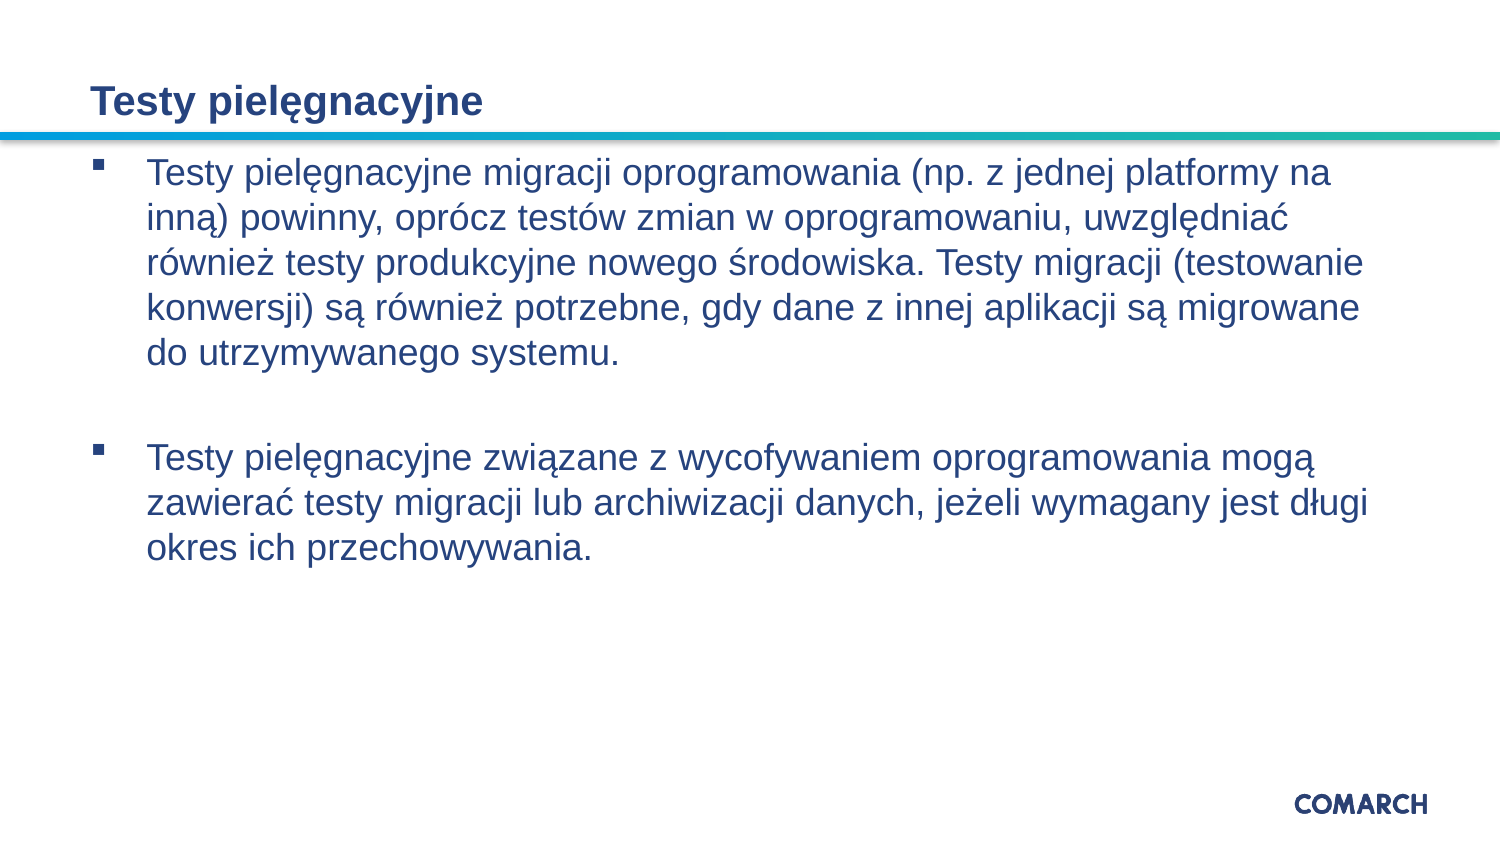

# Testy pielęgnacyjne
Testy pielęgnacyjne migracji oprogramowania (np. z jednej platformy na inną) powinny, oprócz testów zmian w oprogramowaniu, uwzględniać również testy produkcyjne nowego środowiska. Testy migracji (testowanie konwersji) są również potrzebne, gdy dane z innej aplikacji są migrowane do utrzymywanego systemu.

Testy pielęgnacyjne związane z wycofywaniem oprogramowania mogą zawierać testy migracji lub archiwizacji danych, jeżeli wymagany jest długi okres ich przechowywania.